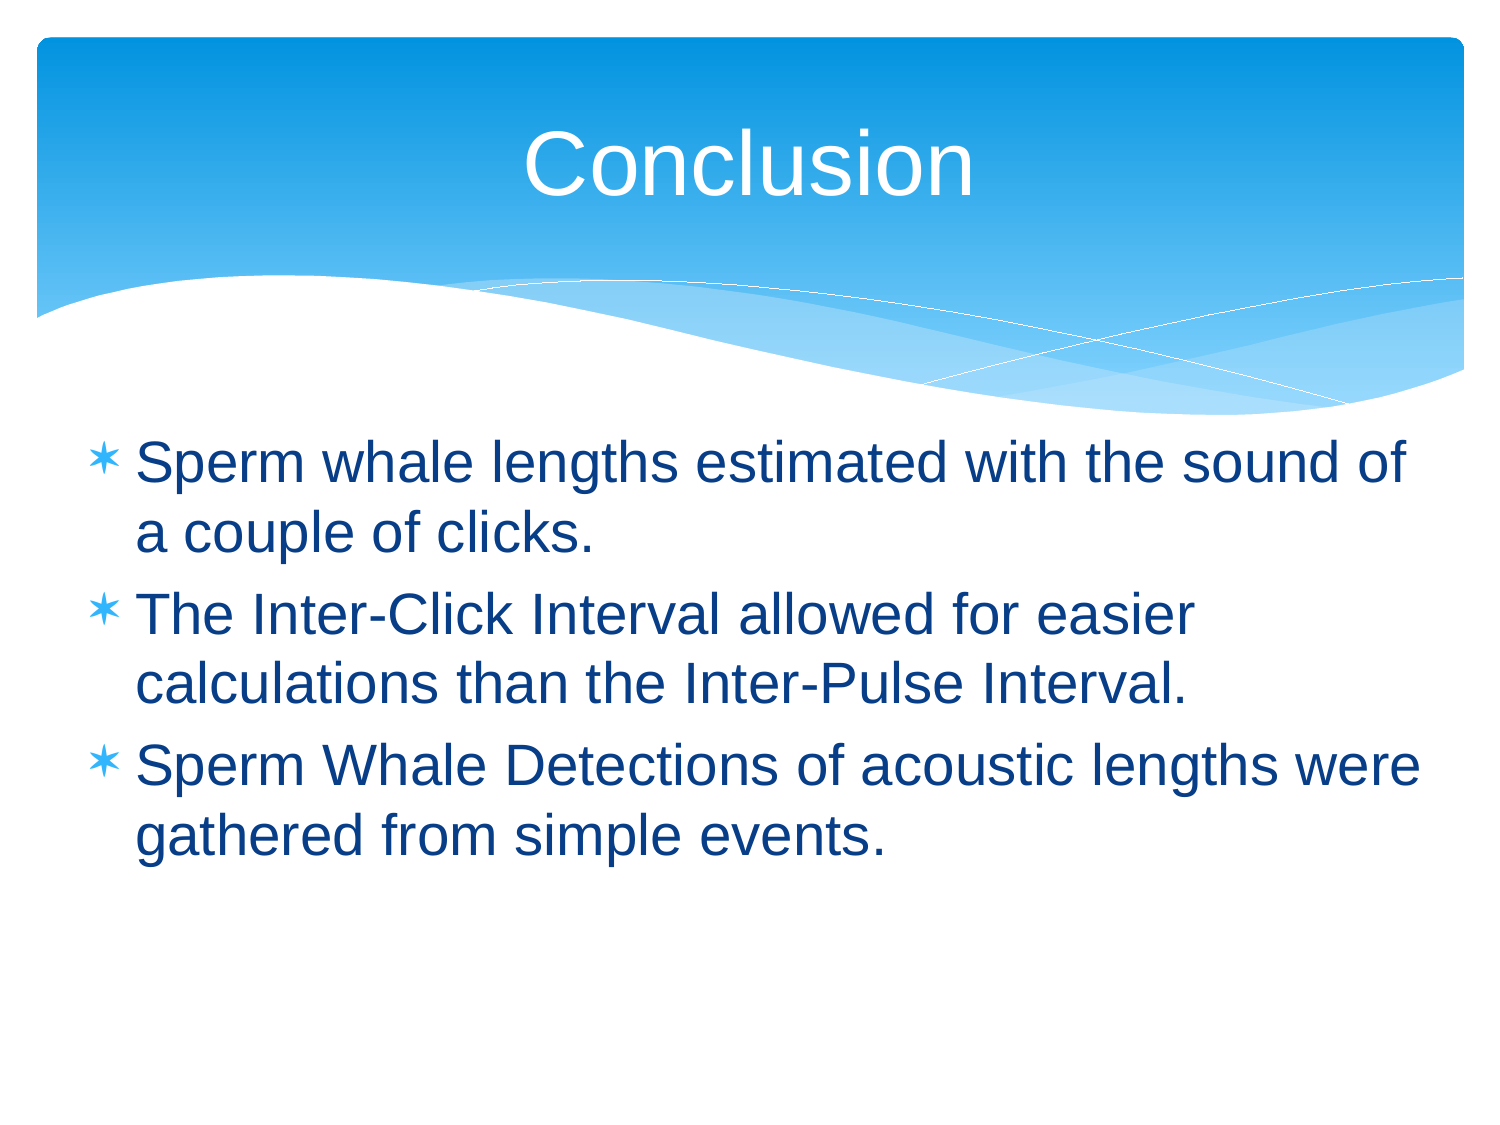

# Conclusion
Sperm whale lengths estimated with the sound of a couple of clicks.
The Inter-Click Interval allowed for easier calculations than the Inter-Pulse Interval.
Sperm Whale Detections of acoustic lengths were gathered from simple events.